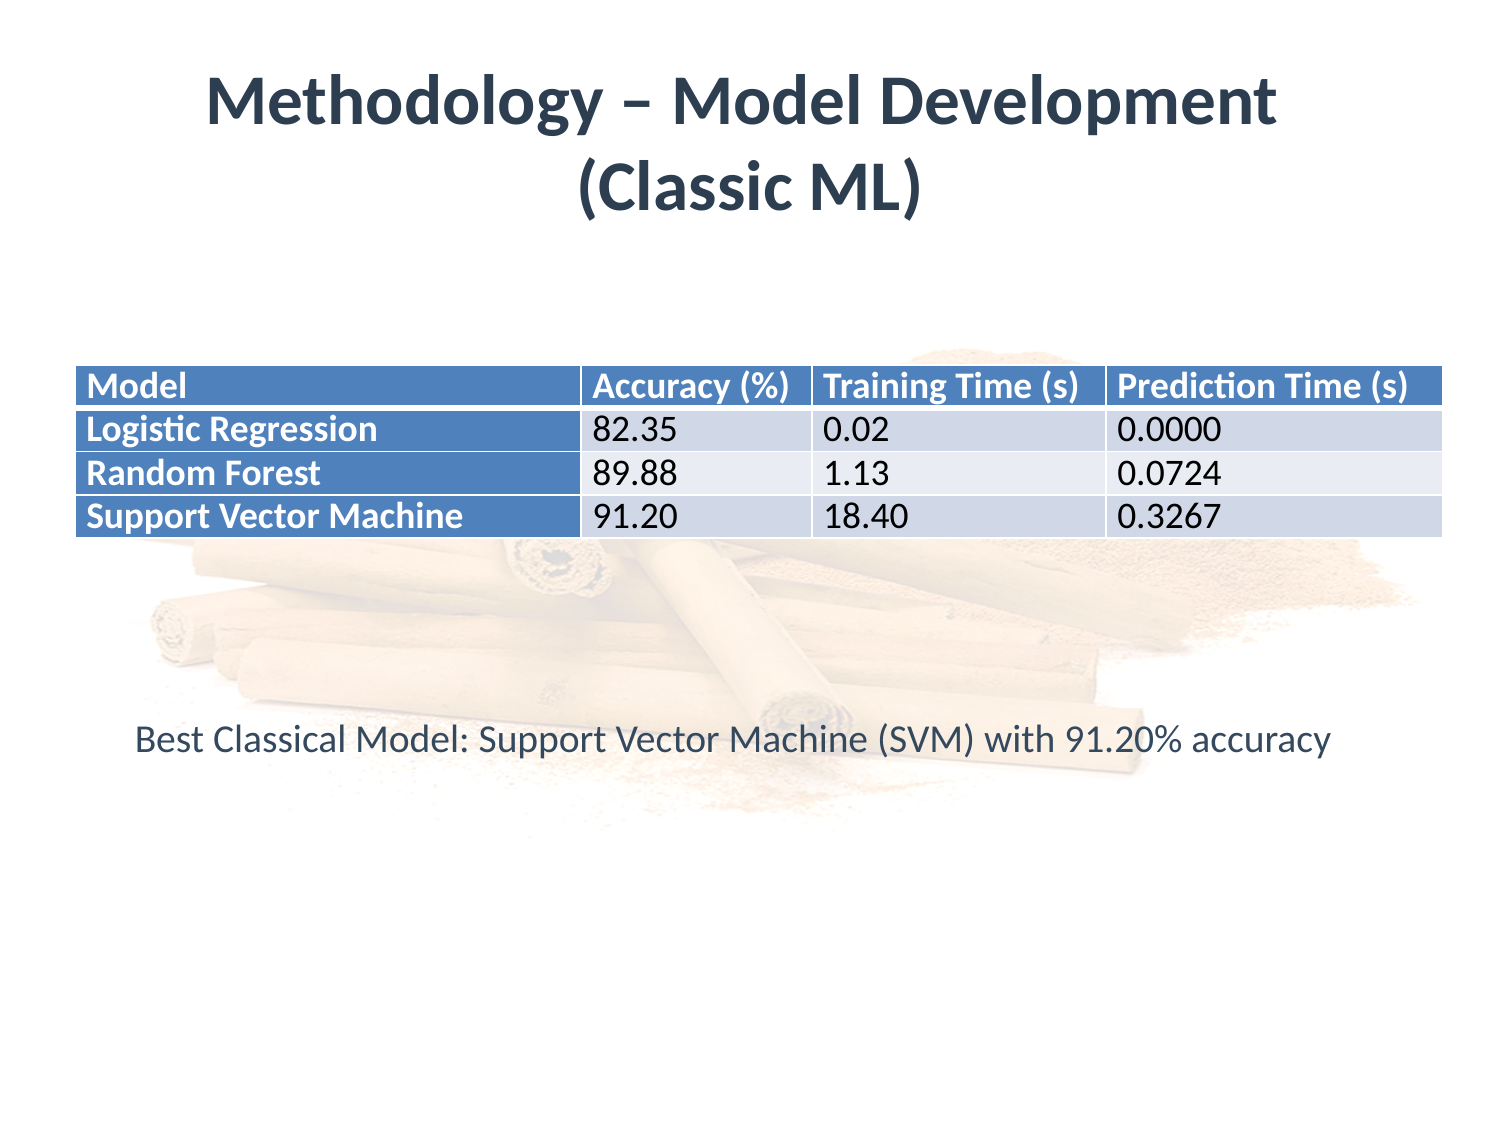

# Methodology – Model Development (Classic ML)
| Model | Accuracy (%) | Training Time (s) | Prediction Time (s) |
| --- | --- | --- | --- |
| Logistic Regression | 82.35 | 0.02 | 0.0000 |
| Random Forest | 89.88 | 1.13 | 0.0724 |
| Support Vector Machine | 91.20 | 18.40 | 0.3267 |
Best Classical Model: Support Vector Machine (SVM) with 91.20% accuracy